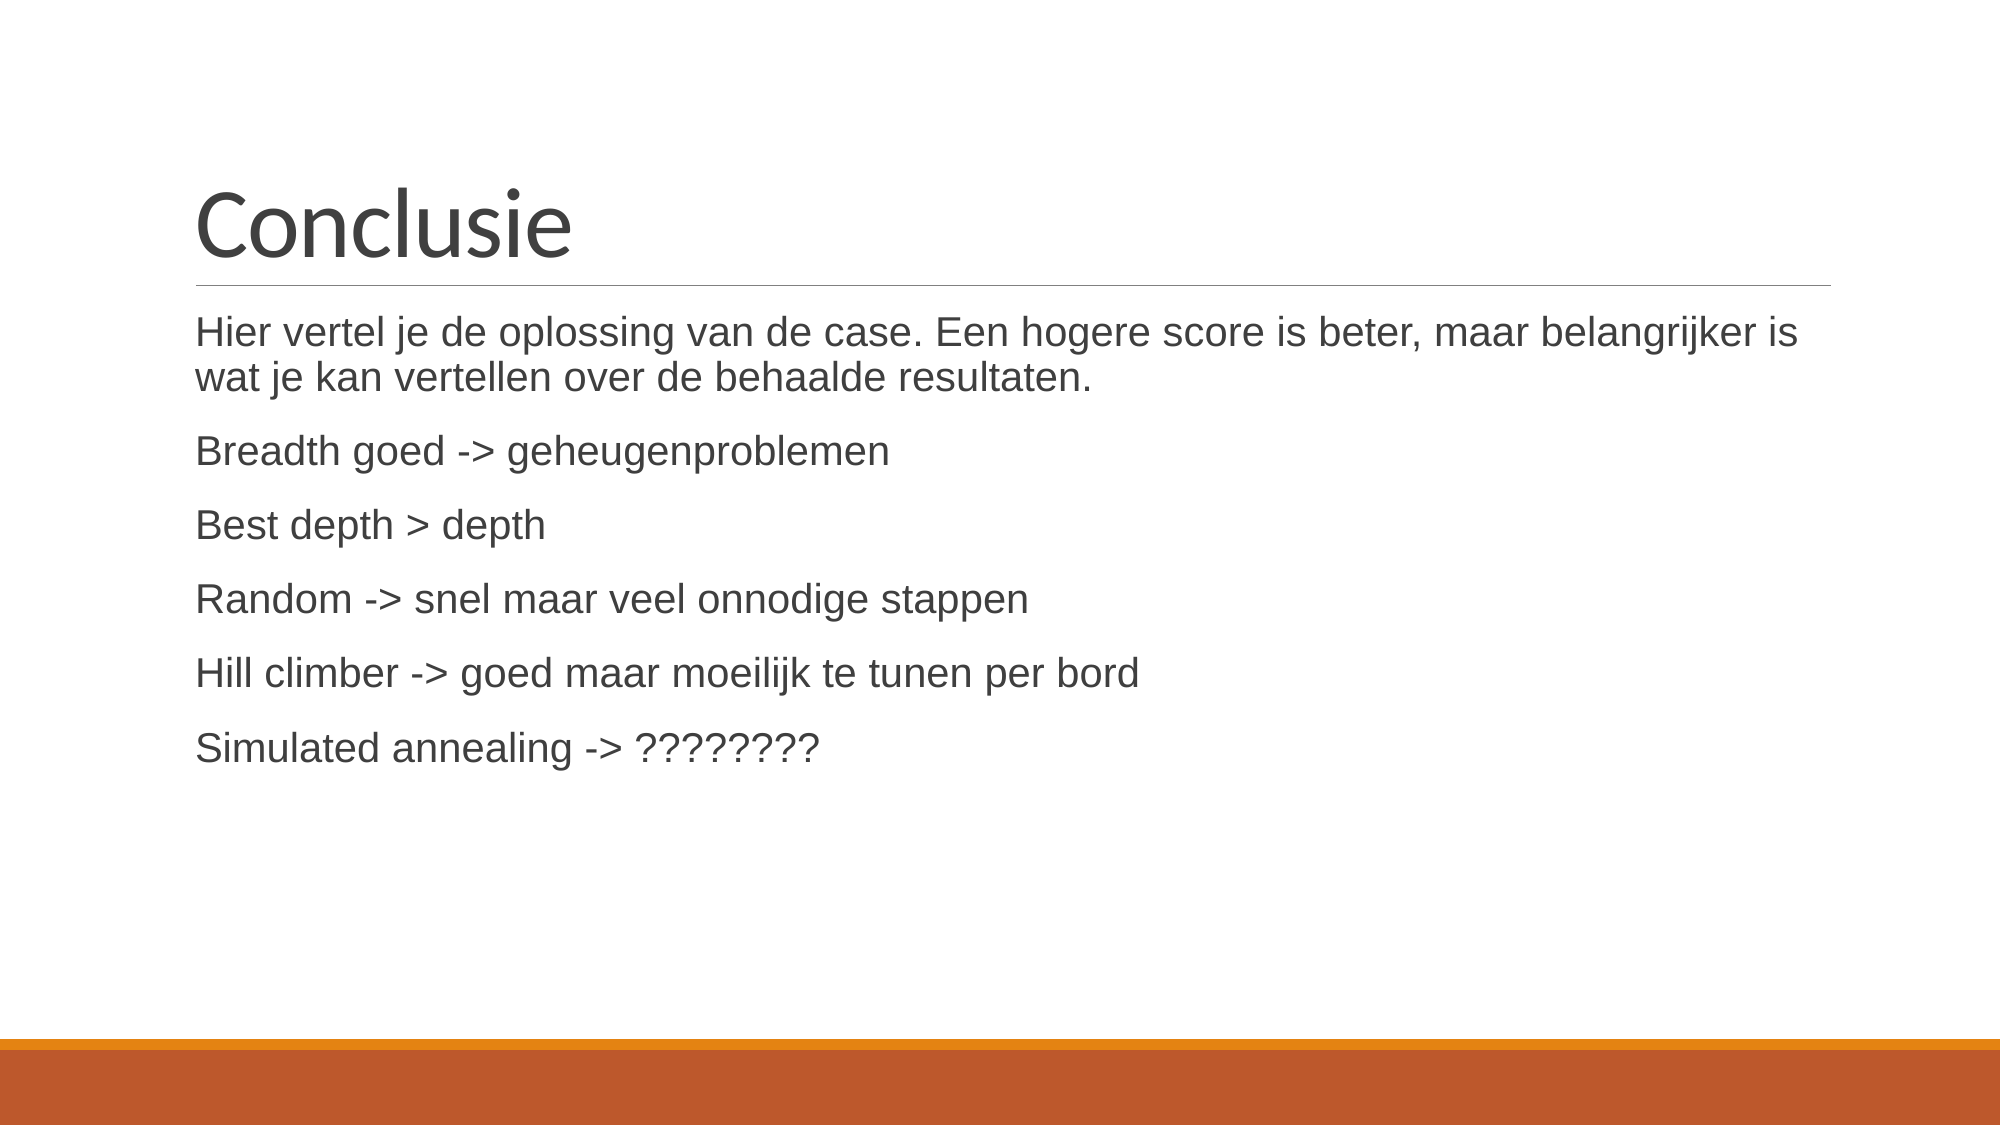

# Conclusie
Hier vertel je de oplossing van de case. Een hogere score is beter, maar belangrijker is wat je kan vertellen over de behaalde resultaten.
Breadth goed -> geheugenproblemen
Best depth > depth
Random -> snel maar veel onnodige stappen
Hill climber -> goed maar moeilijk te tunen per bord
Simulated annealing -> ????????